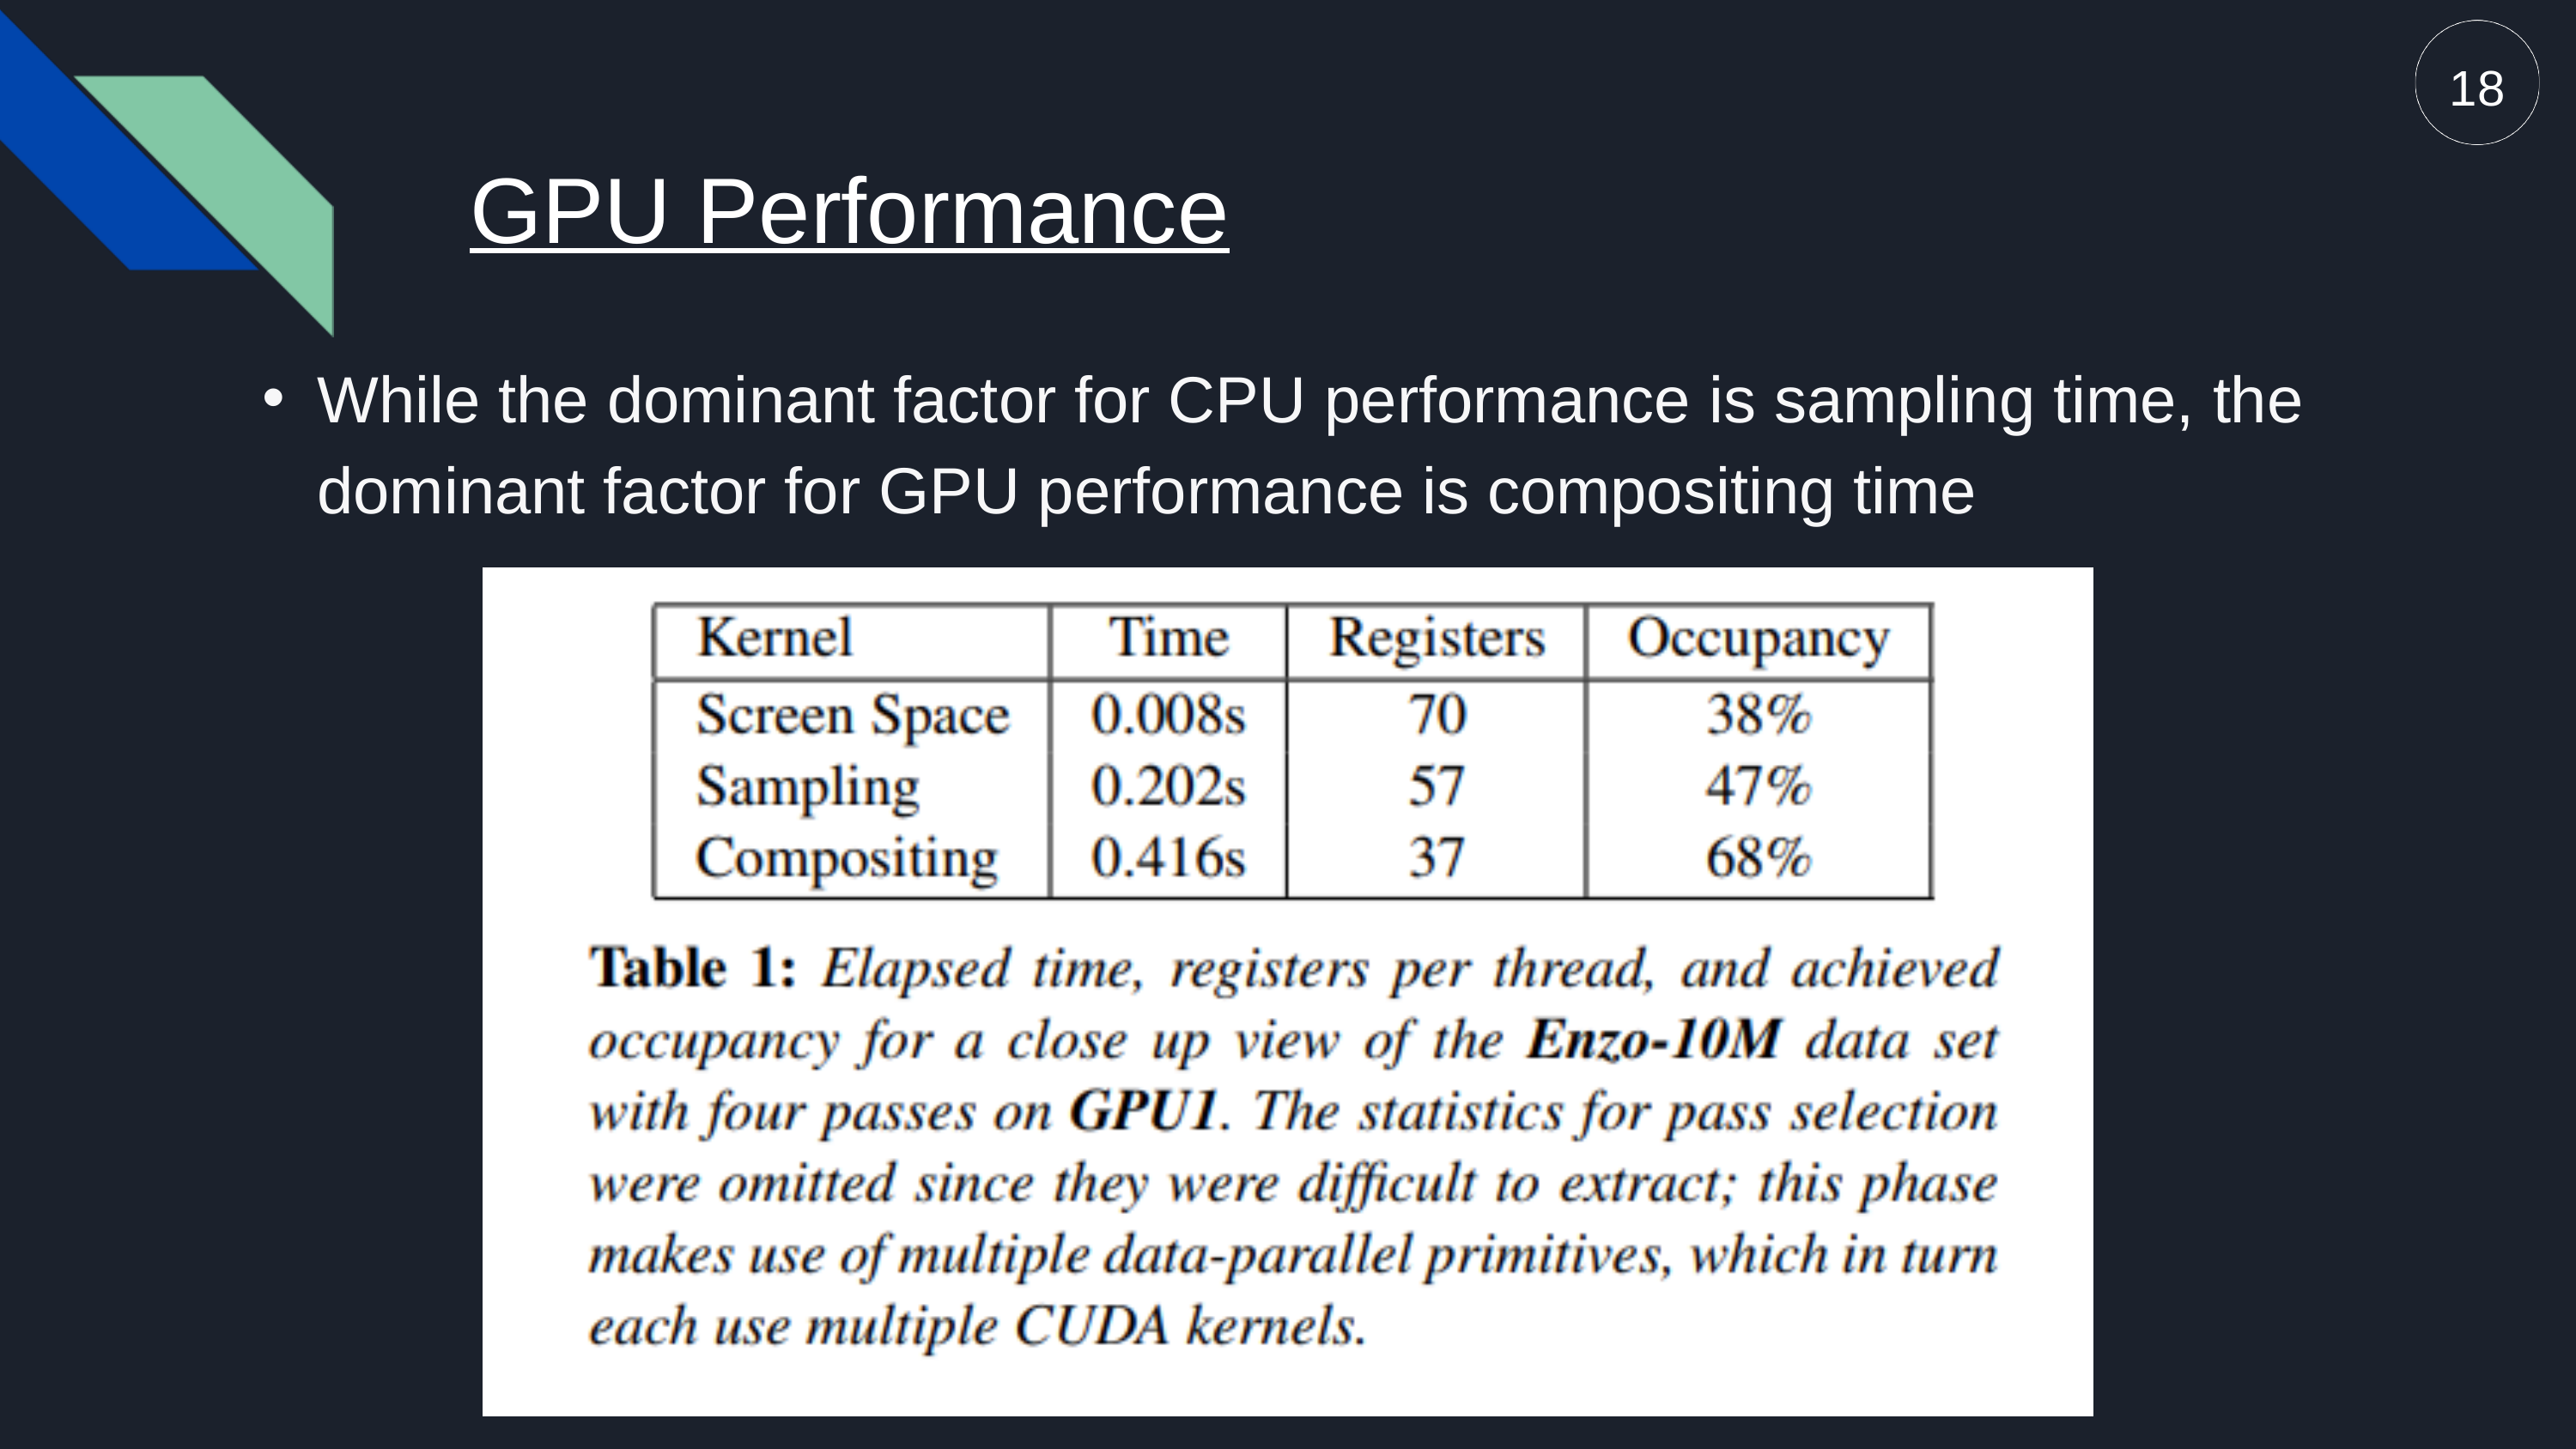

18
GPU Performance
While the dominant factor for CPU performance is sampling time, the dominant factor for GPU performance is compositing time